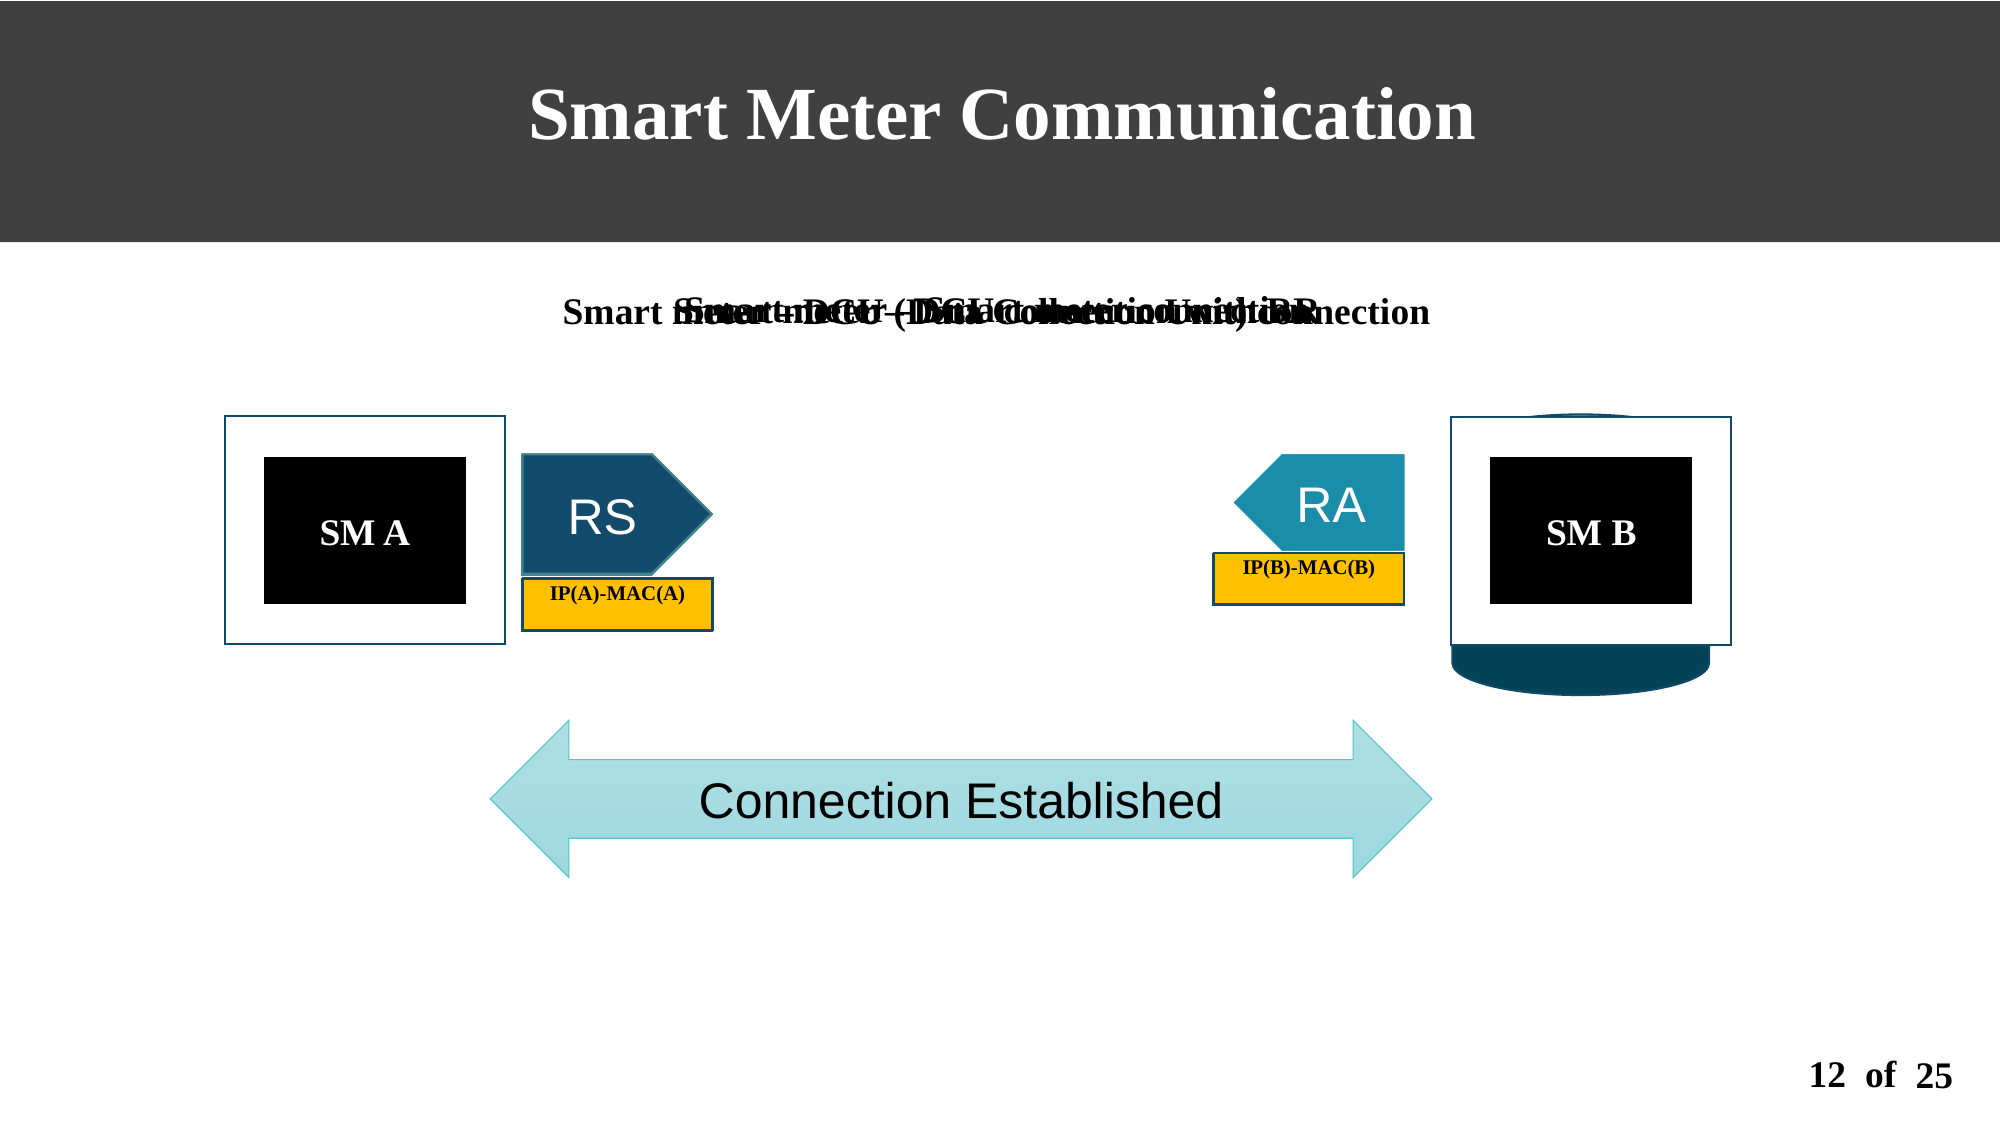

Smart Meter Communication
Our Team Style
Smart meter – Smart meter connection
Smart meter – DCU connection with RR
Smart meter – DCU (Data Collection Unit) connection
DCU B

SM A

SM B
RA
IP(B)-MAC(B)

NA
IP(B)-MAC(B)

RR
IP(B)-MAC(B)

RA
IP(B)-MAC(B)

RS
IP(A)-MAC(A)

NS
IP(A)-MAC(A)

RS
IP(A)-MAC(A)

Connection Established
12  of
25